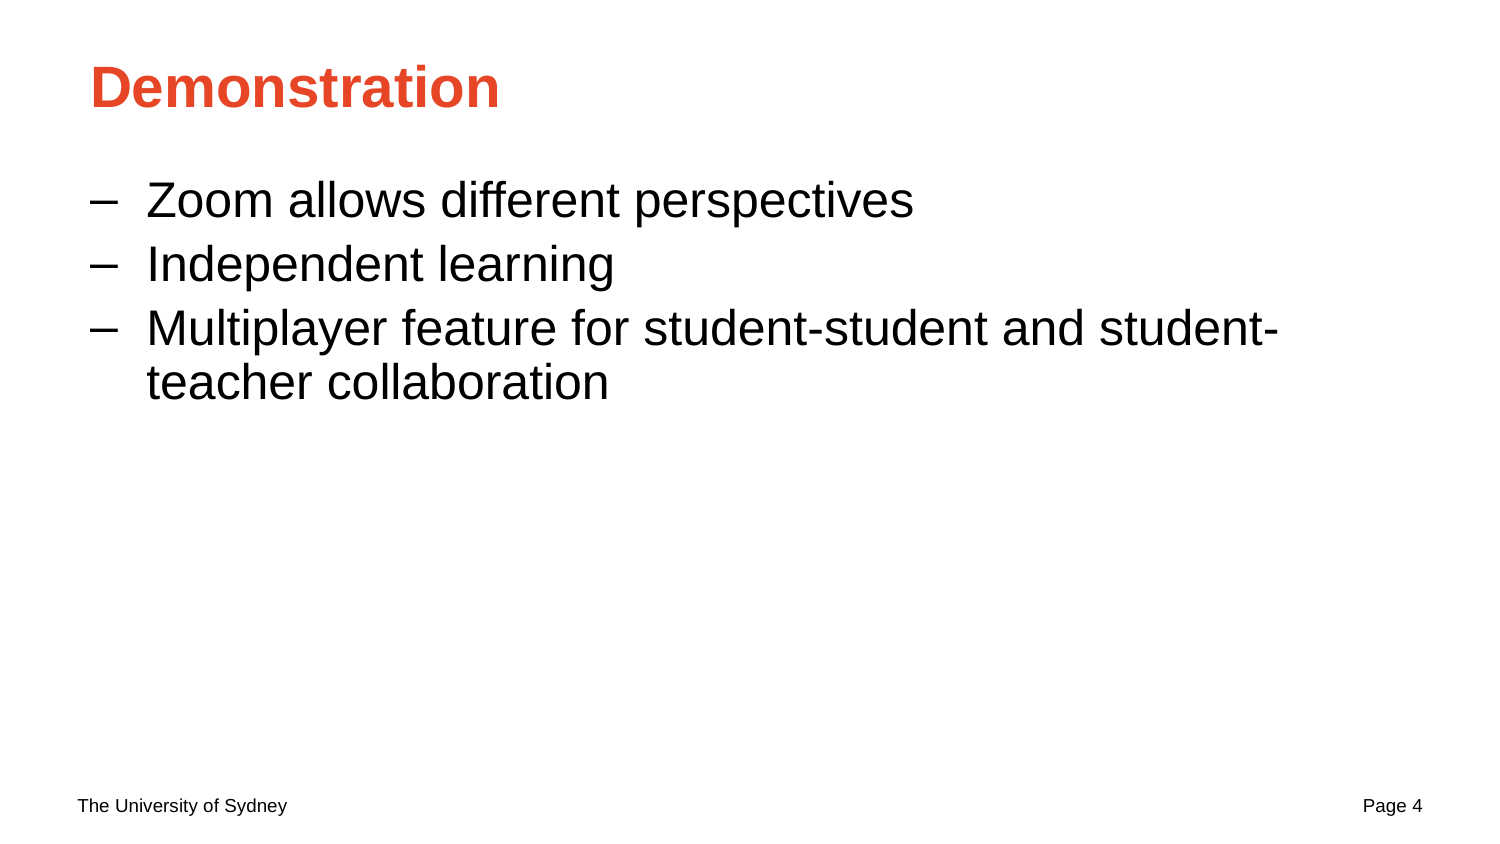

# Demonstration
Zoom allows different perspectives
Independent learning
Multiplayer feature for student-student and student-teacher collaboration